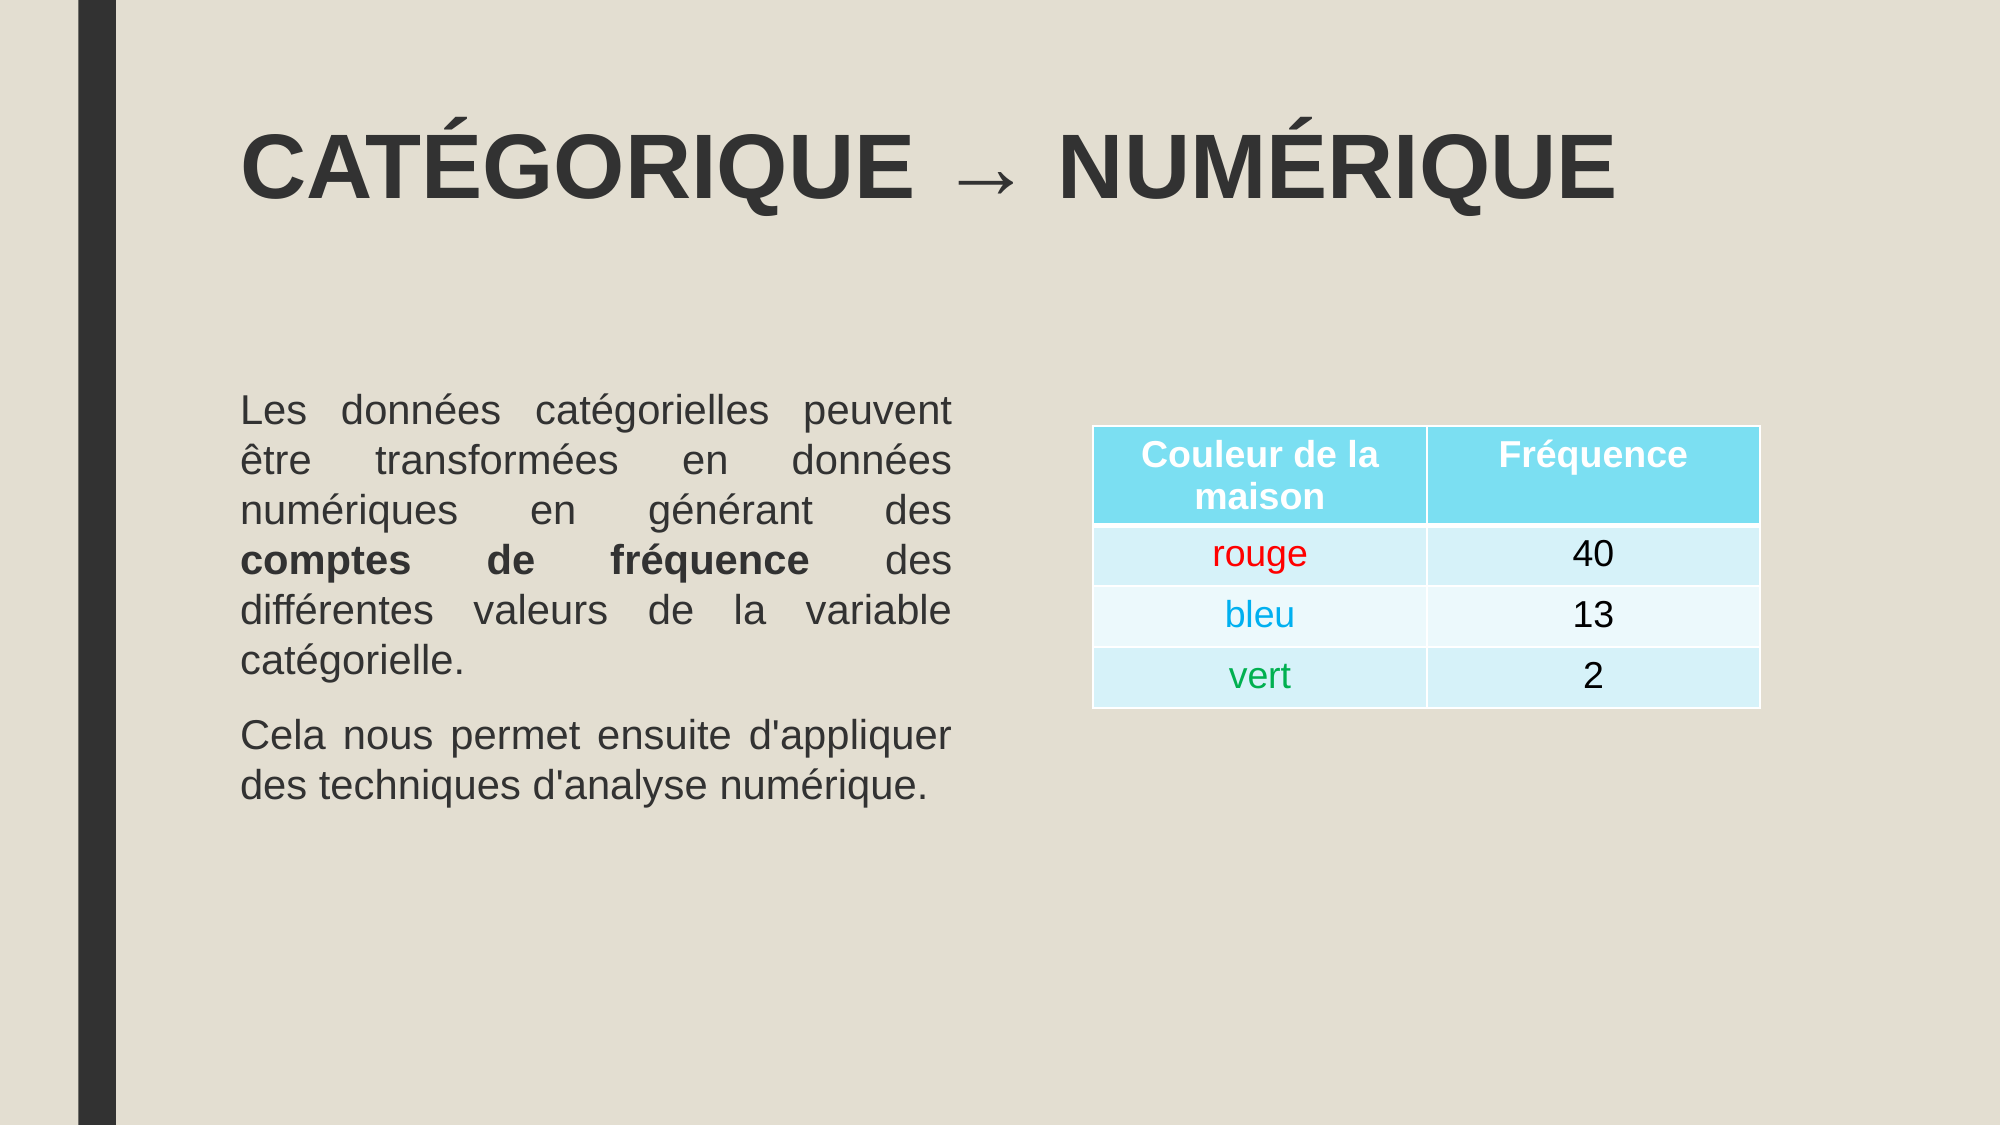

# CATÉGORIQUE → NUMÉRIQUE
Les données catégorielles peuvent être transformées en données numériques en générant des comptes de fréquence des différentes valeurs de la variable catégorielle.
Cela nous permet ensuite d'appliquer des techniques d'analyse numérique.
| Couleur de la maison | Fréquence |
| --- | --- |
| rouge | 40 |
| bleu | 13 |
| vert | 2 |